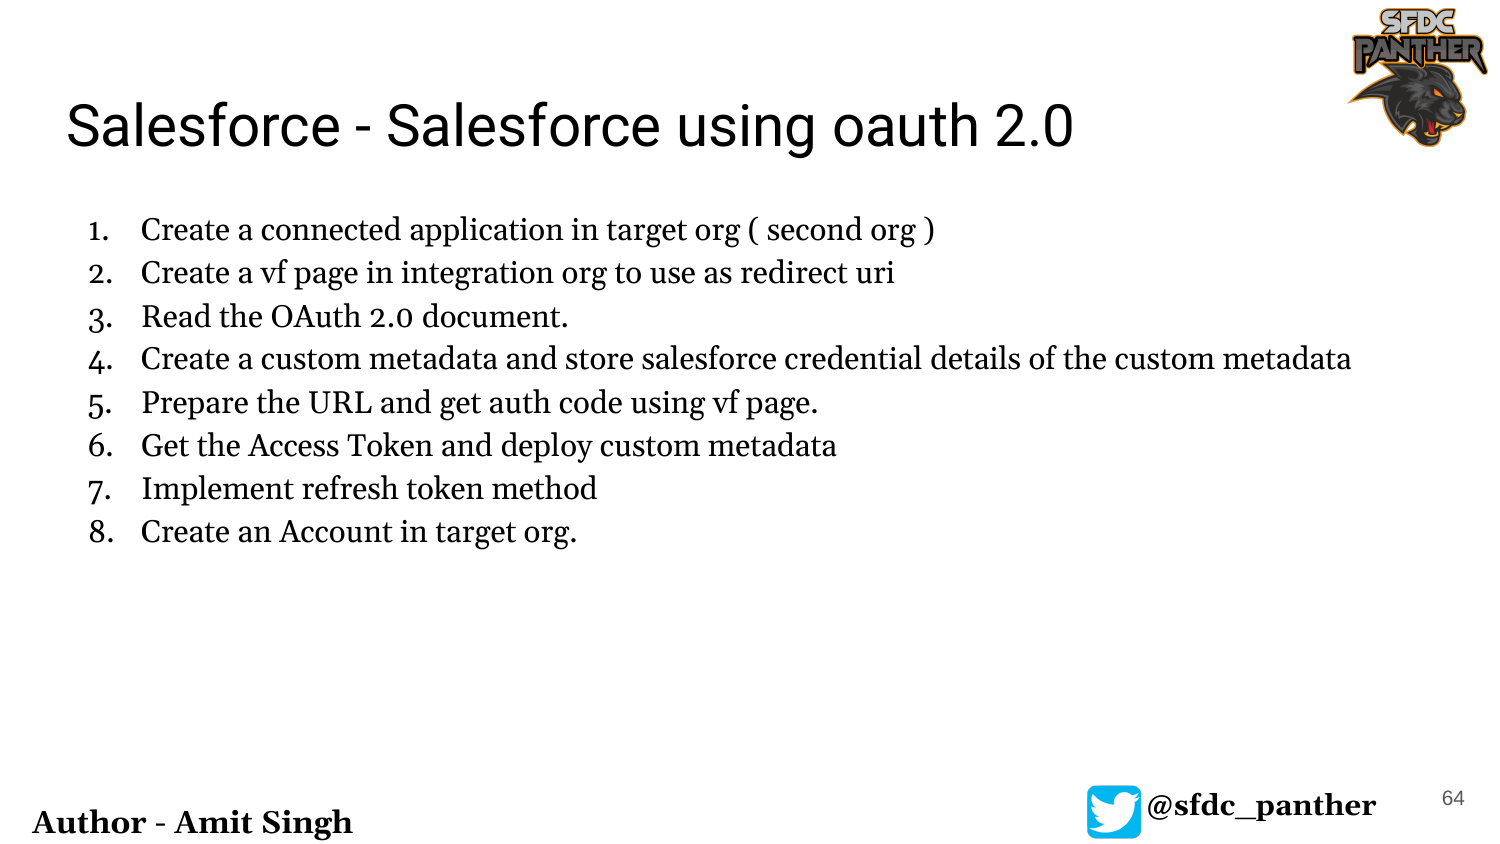

# Salesforce - Salesforce using oauth 2.0
Create a connected application in target org ( second org )
Create a vf page in integration org to use as redirect uri
Read the OAuth 2.0 document.
Create a custom metadata and store salesforce credential details of the custom metadata
Prepare the URL and get auth code using vf page.
Get the Access Token and deploy custom metadata
Implement refresh token method
Create an Account in target org.
64